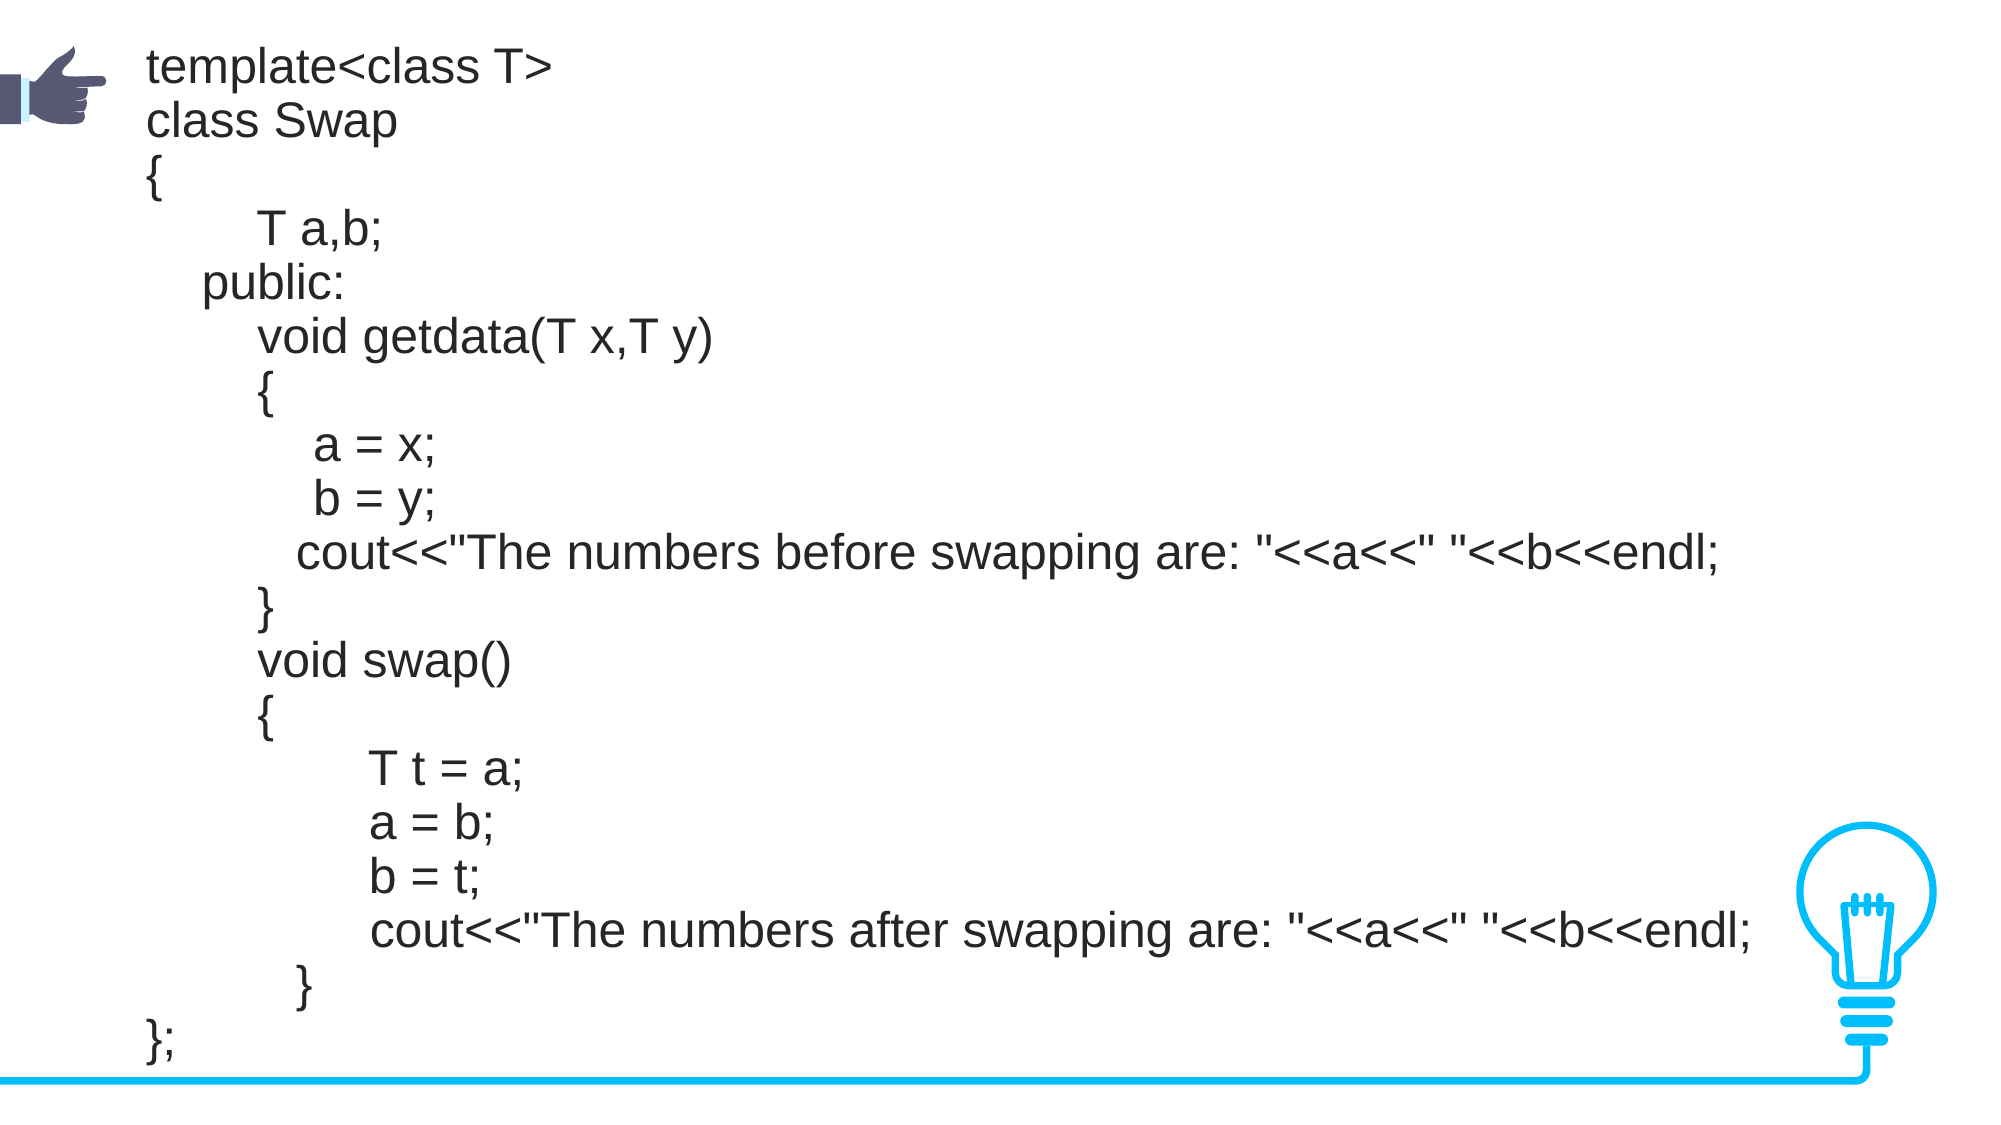

template<class T>
class Swap
{
        T a,b;
    public:
        void getdata(T x,T y)
        {
            a = x;
            b = y;
	cout<<"The numbers before swapping are: "<<a<<" "<<b<<endl;
        }
        void swap()
        {
                T t = a;
                a = b;
                b = t;
                cout<<"The numbers after swapping are: "<<a<<" "<<b<<endl;               	}
};